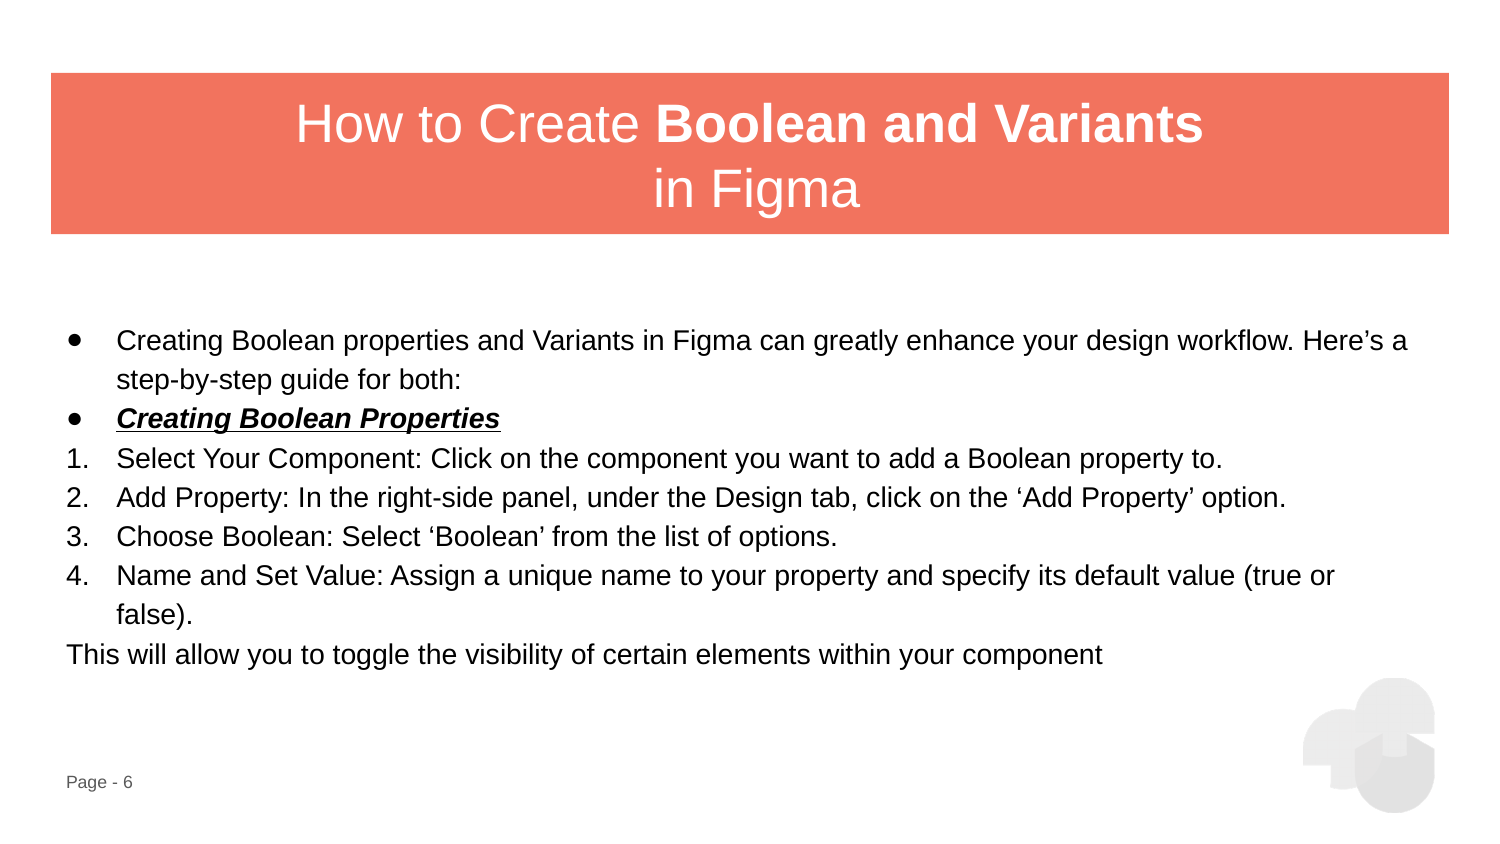

# How to Create Boolean and Variants in Figma
Creating Boolean properties and Variants in Figma can greatly enhance your design workflow. Here’s a step-by-step guide for both:
Creating Boolean Properties
Select Your Component: Click on the component you want to add a Boolean property to.
Add Property: In the right-side panel, under the Design tab, click on the ‘Add Property’ option.
Choose Boolean: Select ‘Boolean’ from the list of options.
Name and Set Value: Assign a unique name to your property and specify its default value (true or false).
This will allow you to toggle the visibility of certain elements within your component
Page - 6